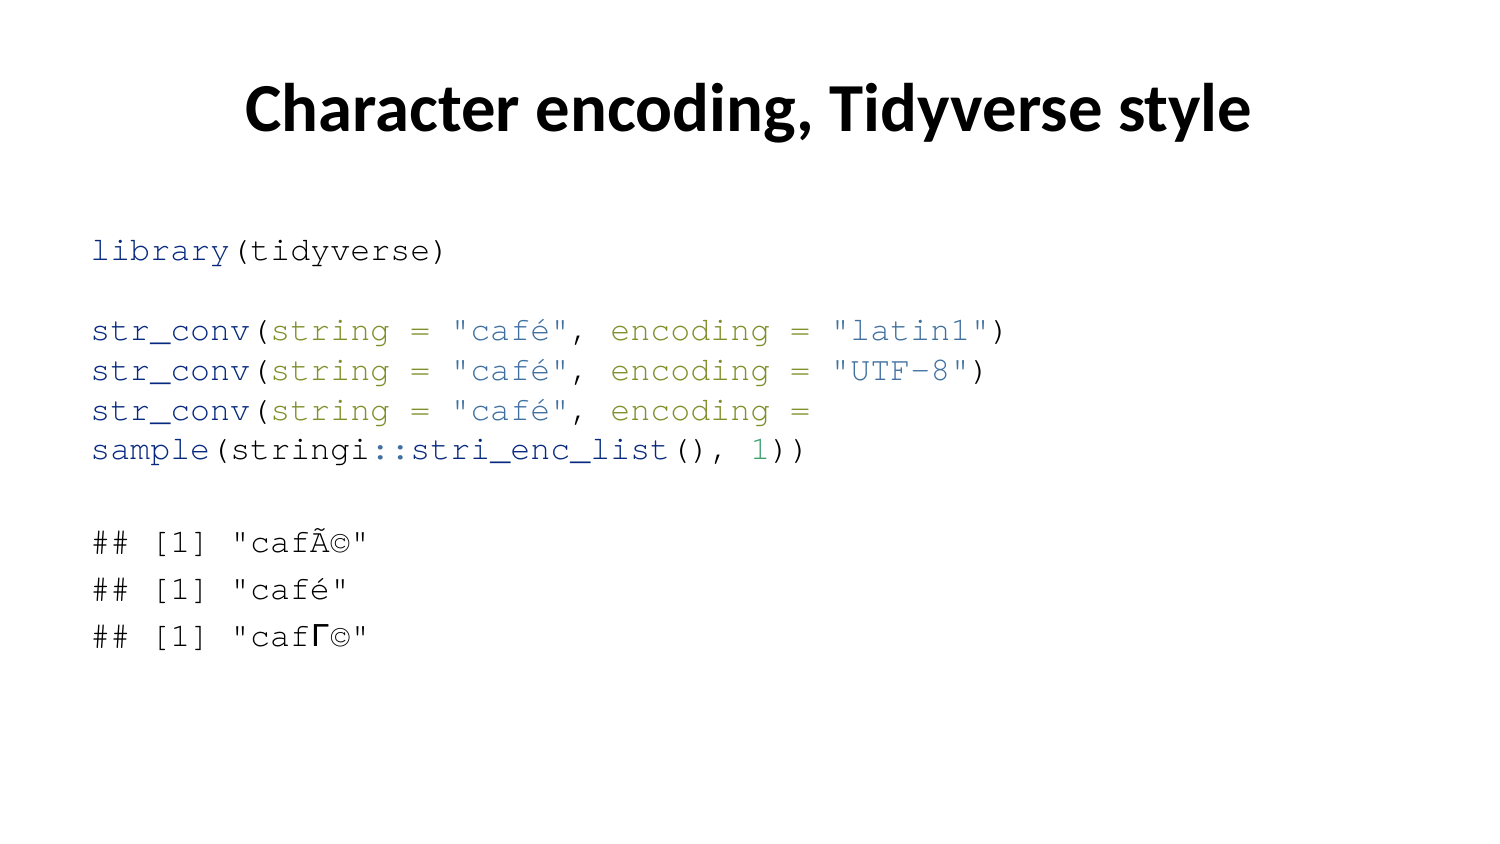

# Character encoding, Tidyverse style
library(tidyverse)
str_conv(string = "café", encoding = "latin1")
str_conv(string = "café", encoding = "UTF-8")
str_conv(string = "café", encoding = sample(stringi::stri_enc_list(), 1))

## [1] "cafÃ©"
## [1] "café"
## [1] "cafГ©"